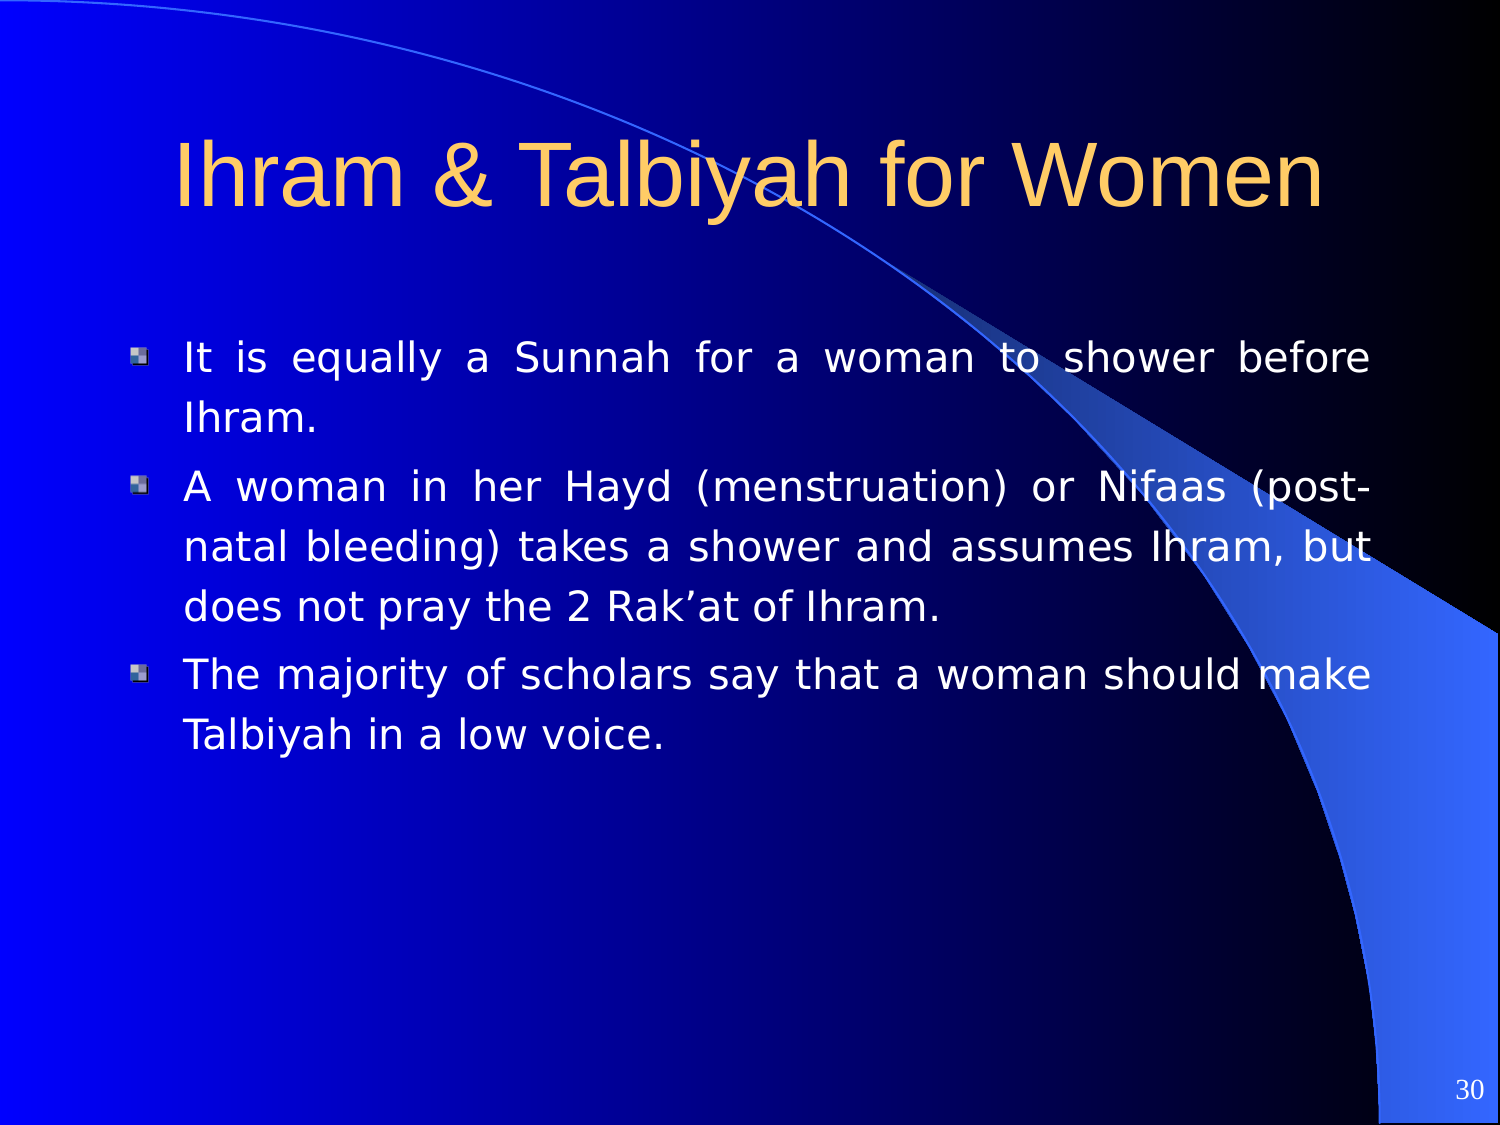

# Ihram & Talbiyah for Women
It is equally a Sunnah for a woman to shower before Ihram.
A woman in her Hayd (menstruation) or Nifaas (post-natal bleeding) takes a shower and assumes Ihram, but does not pray the 2 Rak’at of Ihram.
The majority of scholars say that a woman should make Talbiyah in a low voice.
30